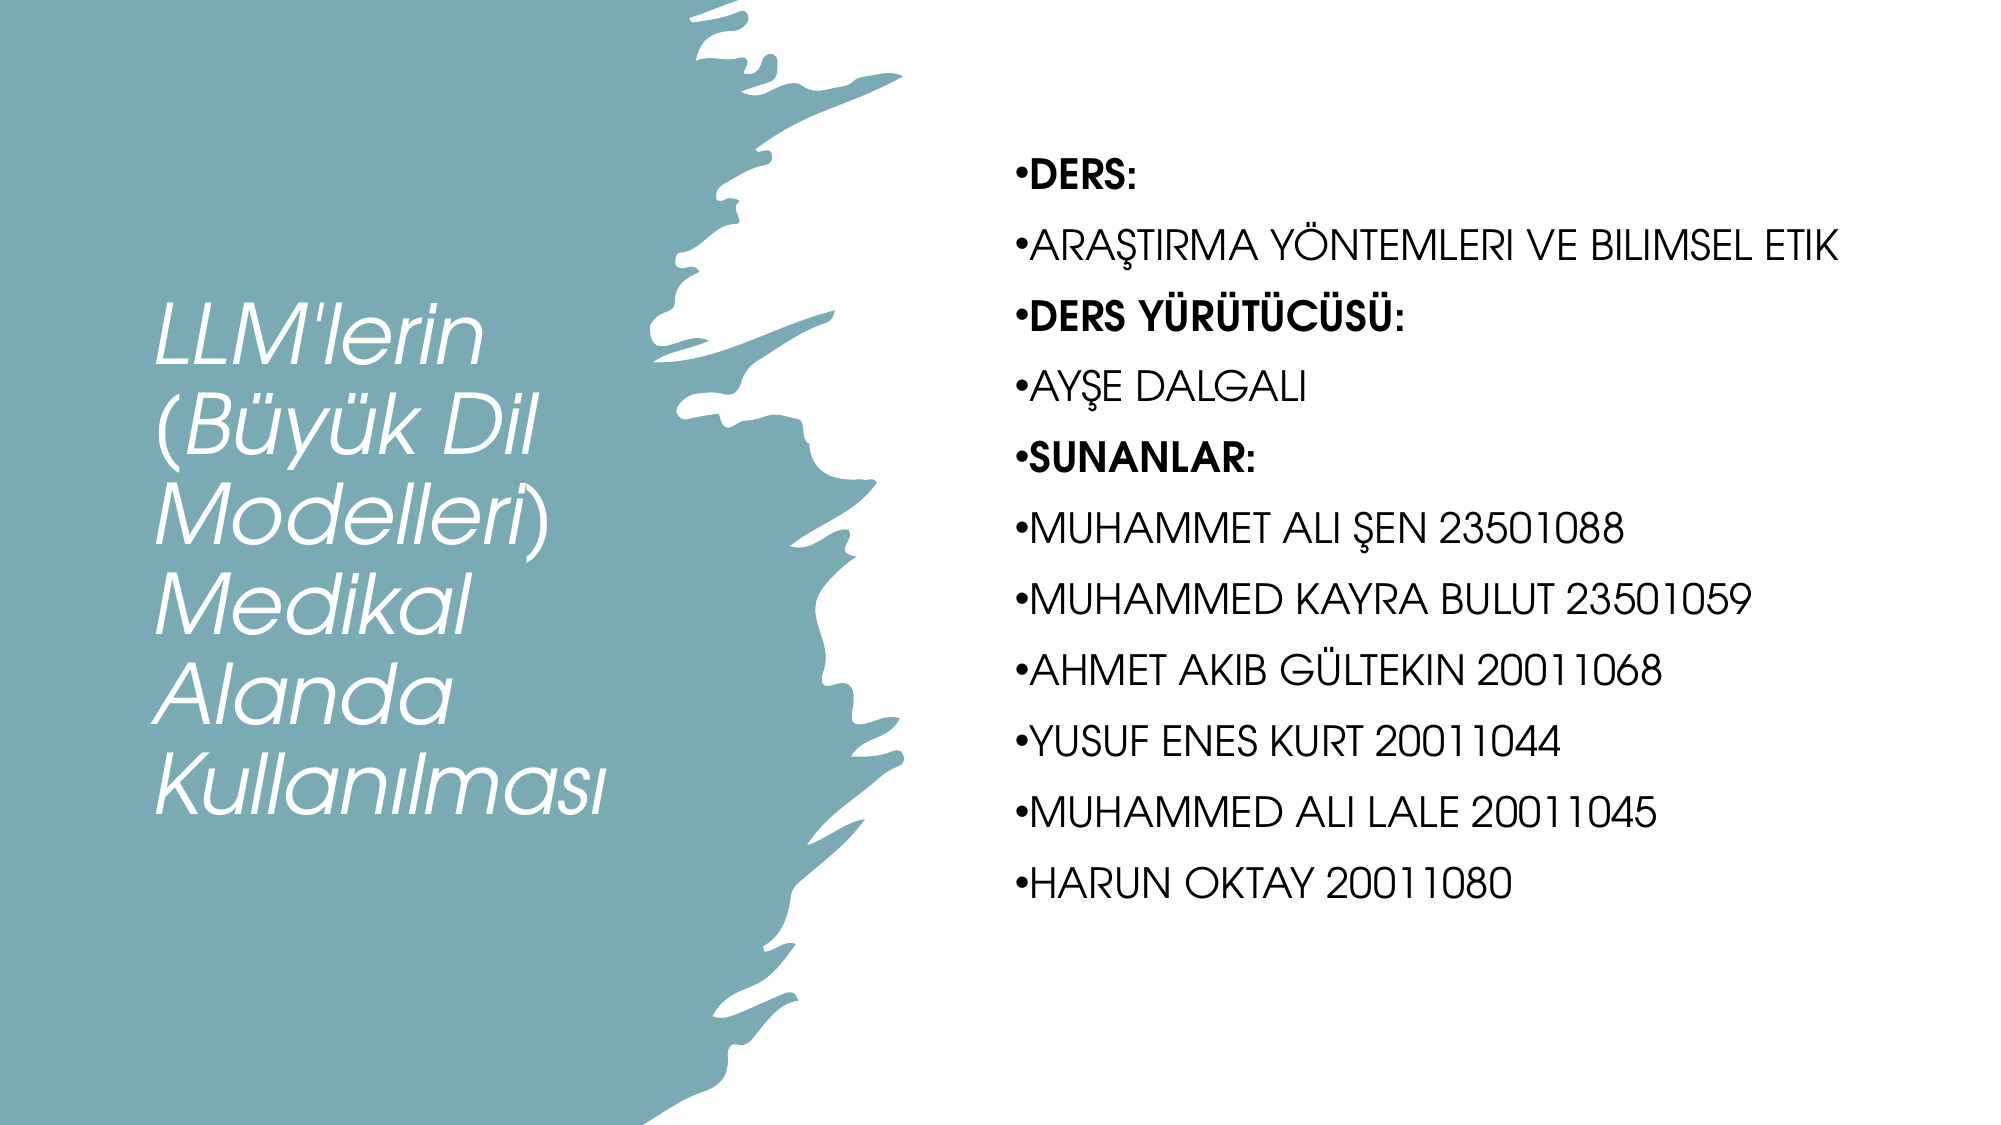

# LLM'lerin (Büyük Dil Modelleri) Medikal Alanda Kullanılması
Ders:
Araştırma yöntemleri ve bilimsel etik
Ders yürütücüsü:
Ayşe dalgalı
Sunanlar:
MuhammeT ali şen 23501088
Muhammed kayra bulut 23501059
Ahmet Akib Gültekin 20011068
Yusuf Enes Kurt 20011044
Muhammed Ali Lale 20011045
HARUN OKTAY 20011080